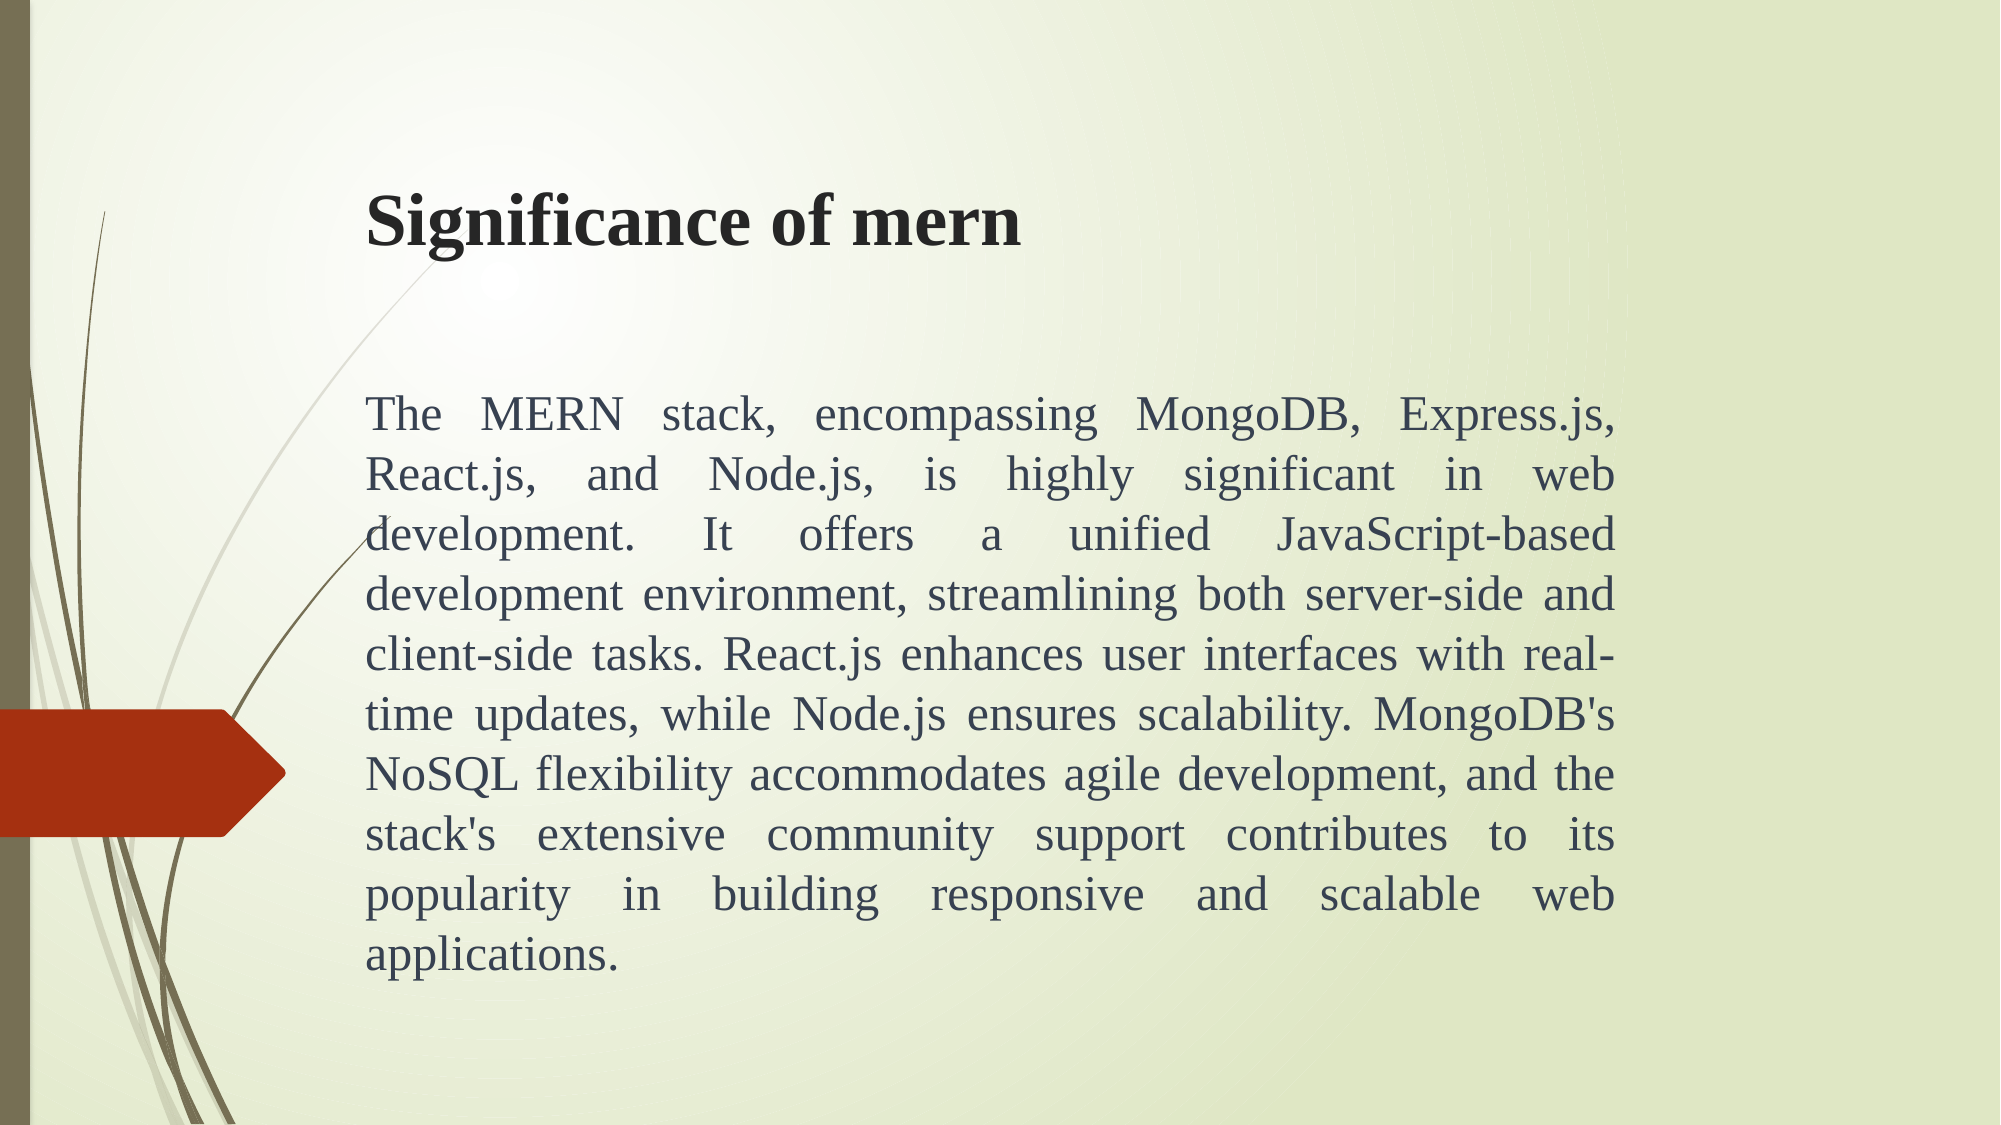

# Significance of mern
The MERN stack, encompassing MongoDB, Express.js, React.js, and Node.js, is highly significant in web development. It offers a unified JavaScript-based development environment, streamlining both server-side and client-side tasks. React.js enhances user interfaces with real-time updates, while Node.js ensures scalability. MongoDB's NoSQL flexibility accommodates agile development, and the stack's extensive community support contributes to its popularity in building responsive and scalable web applications.